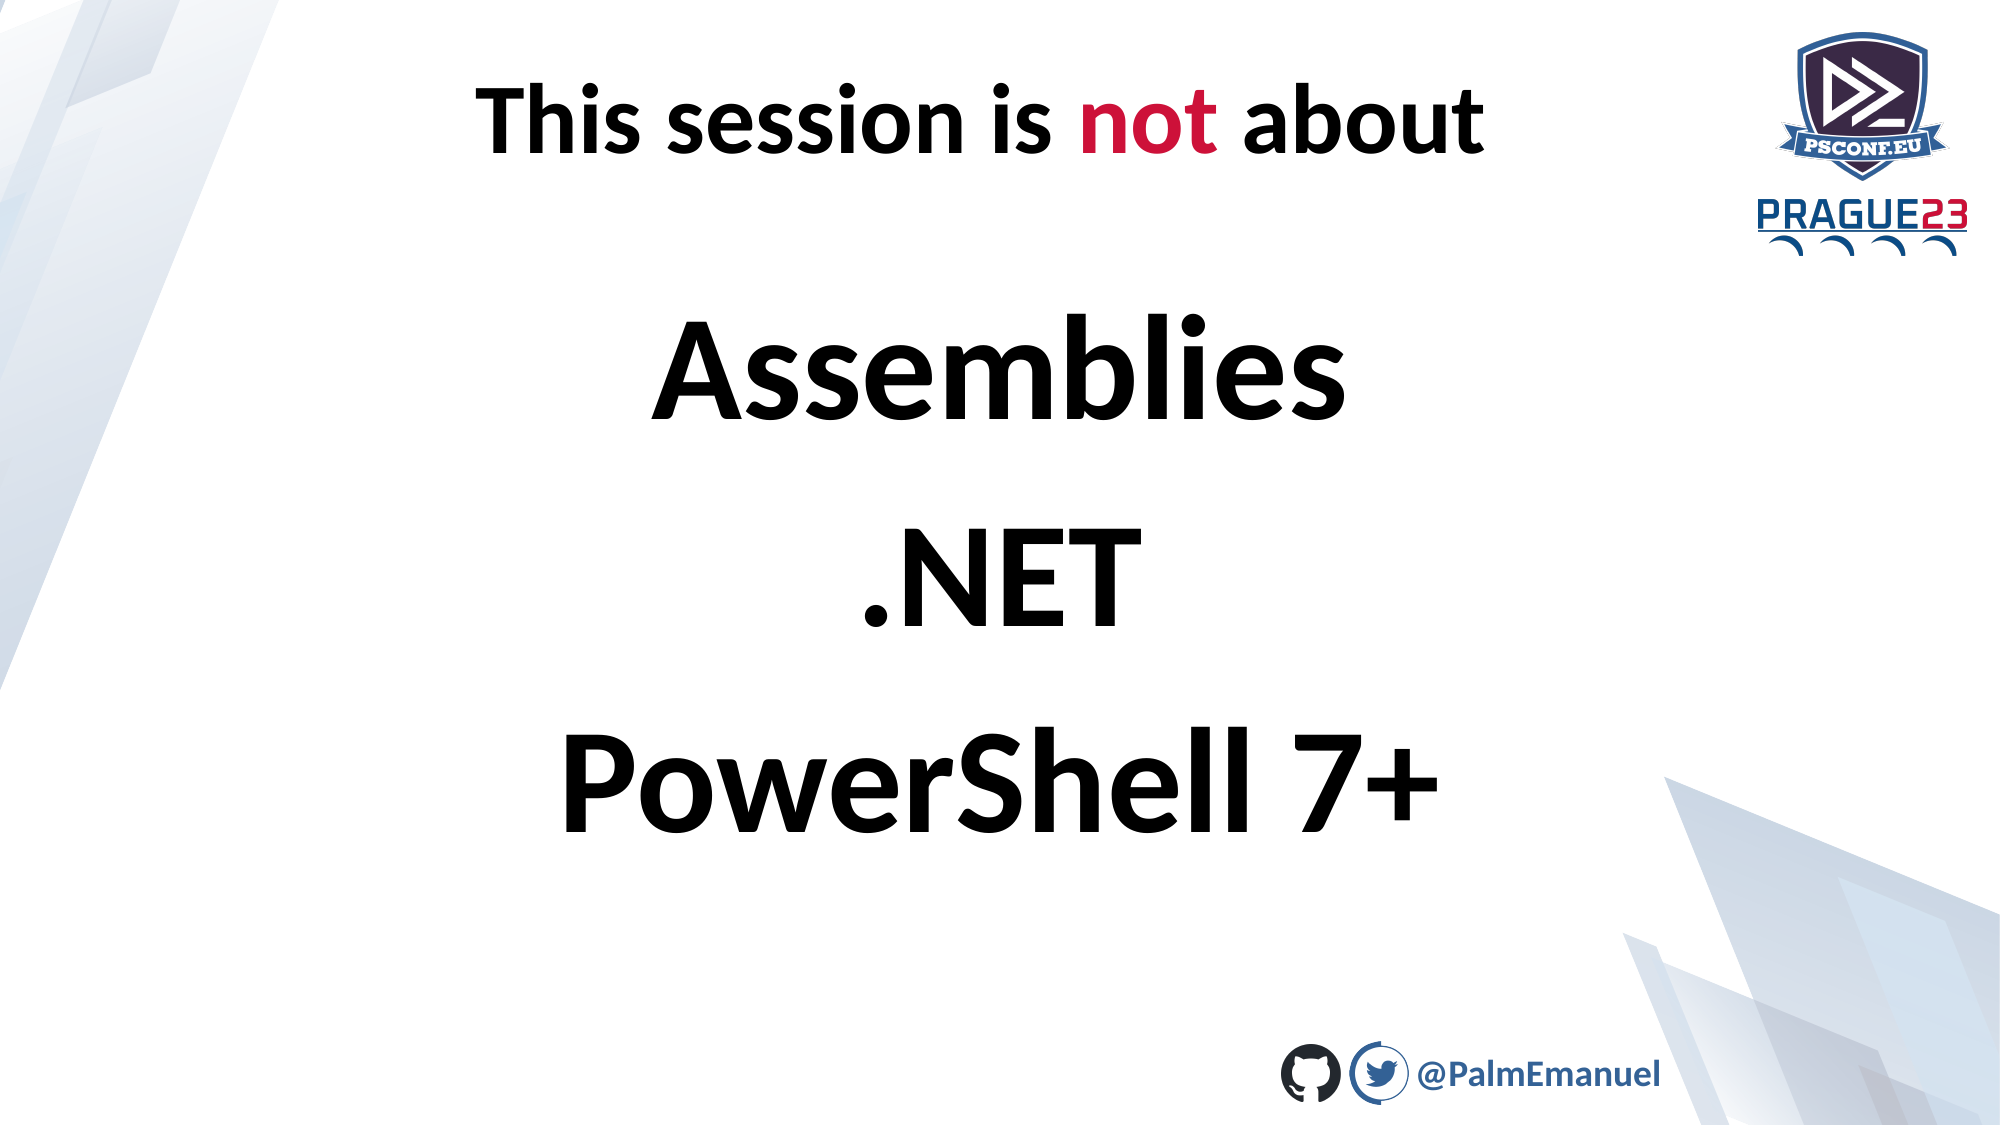

This session is
not
about
Assemblies
.NET
PowerShell 7+